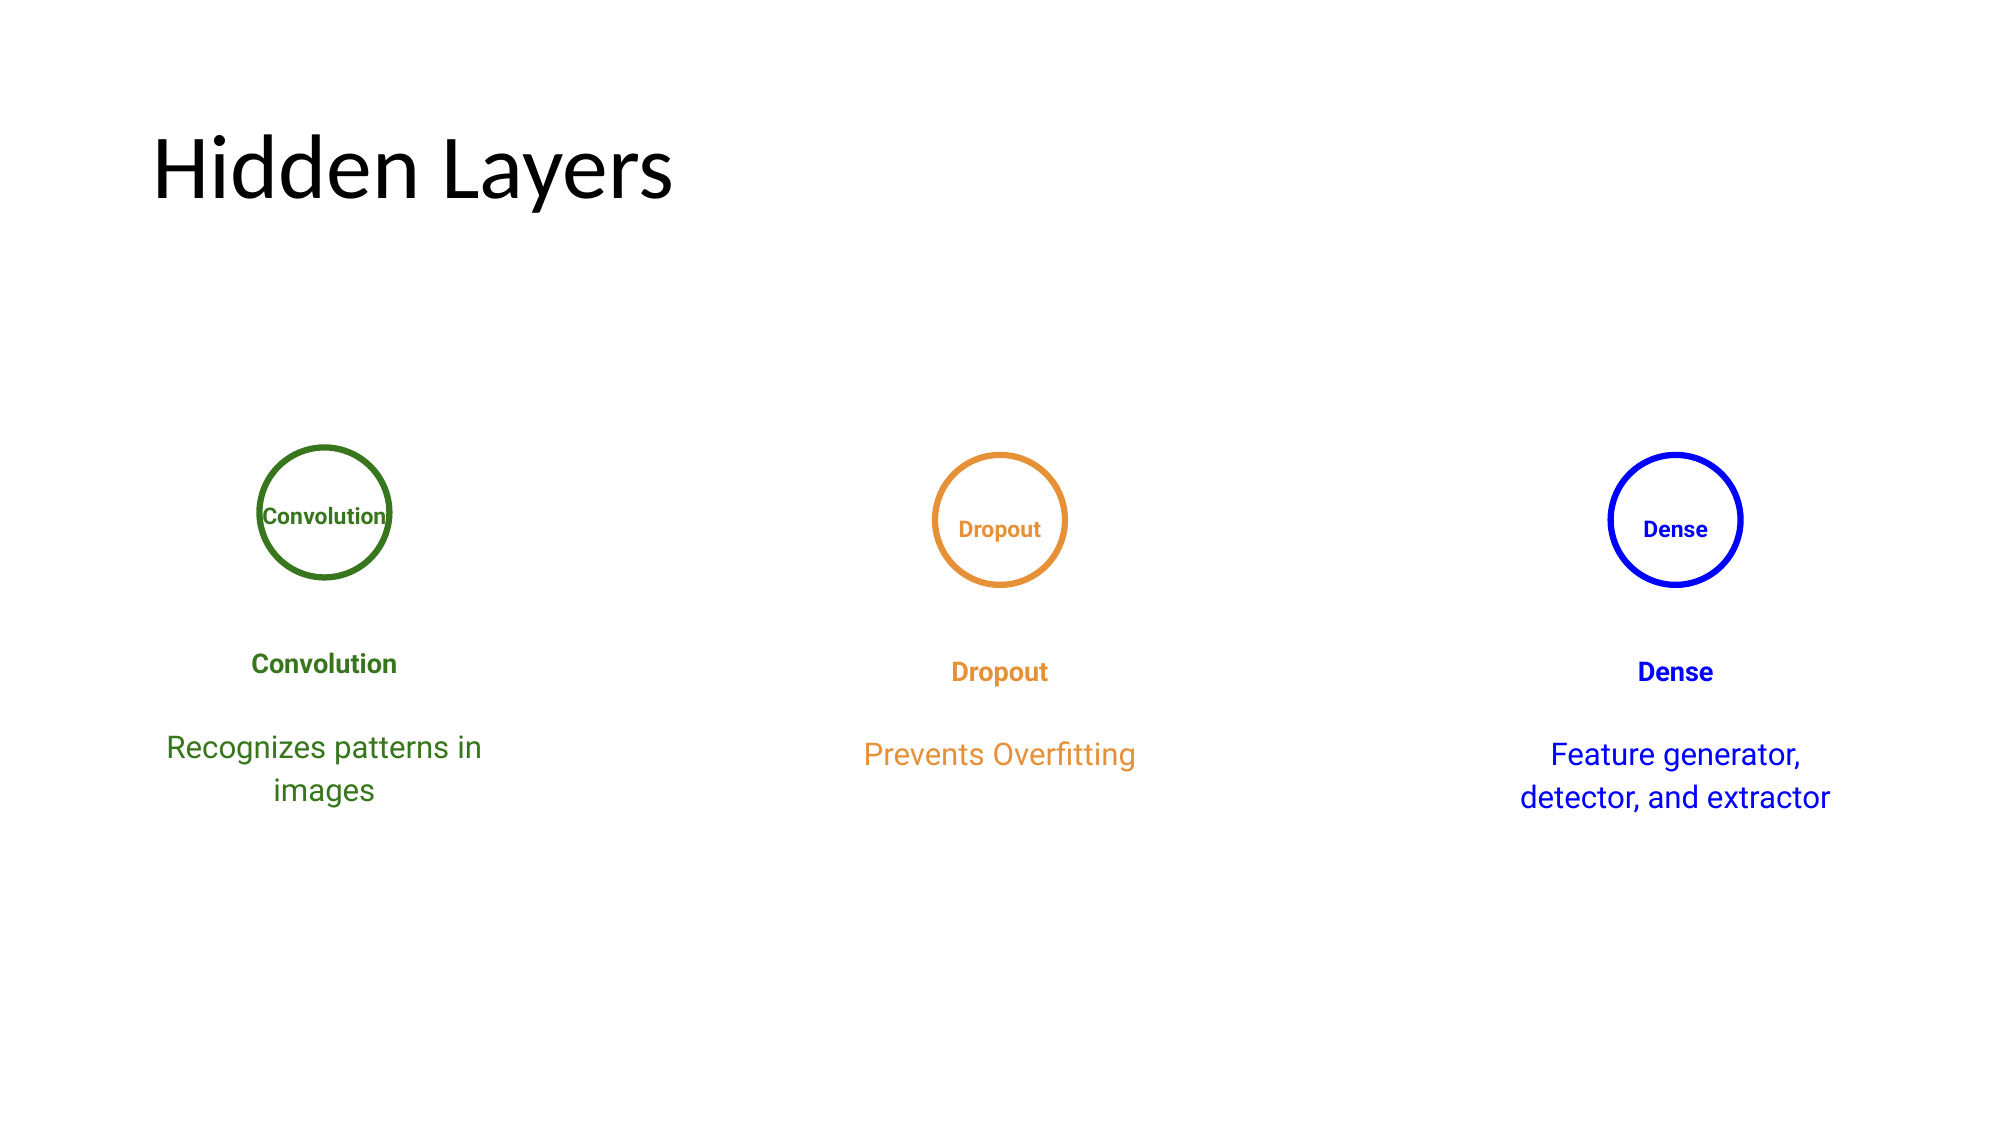

# Hidden Layers

Convolution
Convolution
Recognizes patterns in images

Dropout
Dropout
Prevents Overfitting

Dense
Dense
Feature generator, detector, and extractor